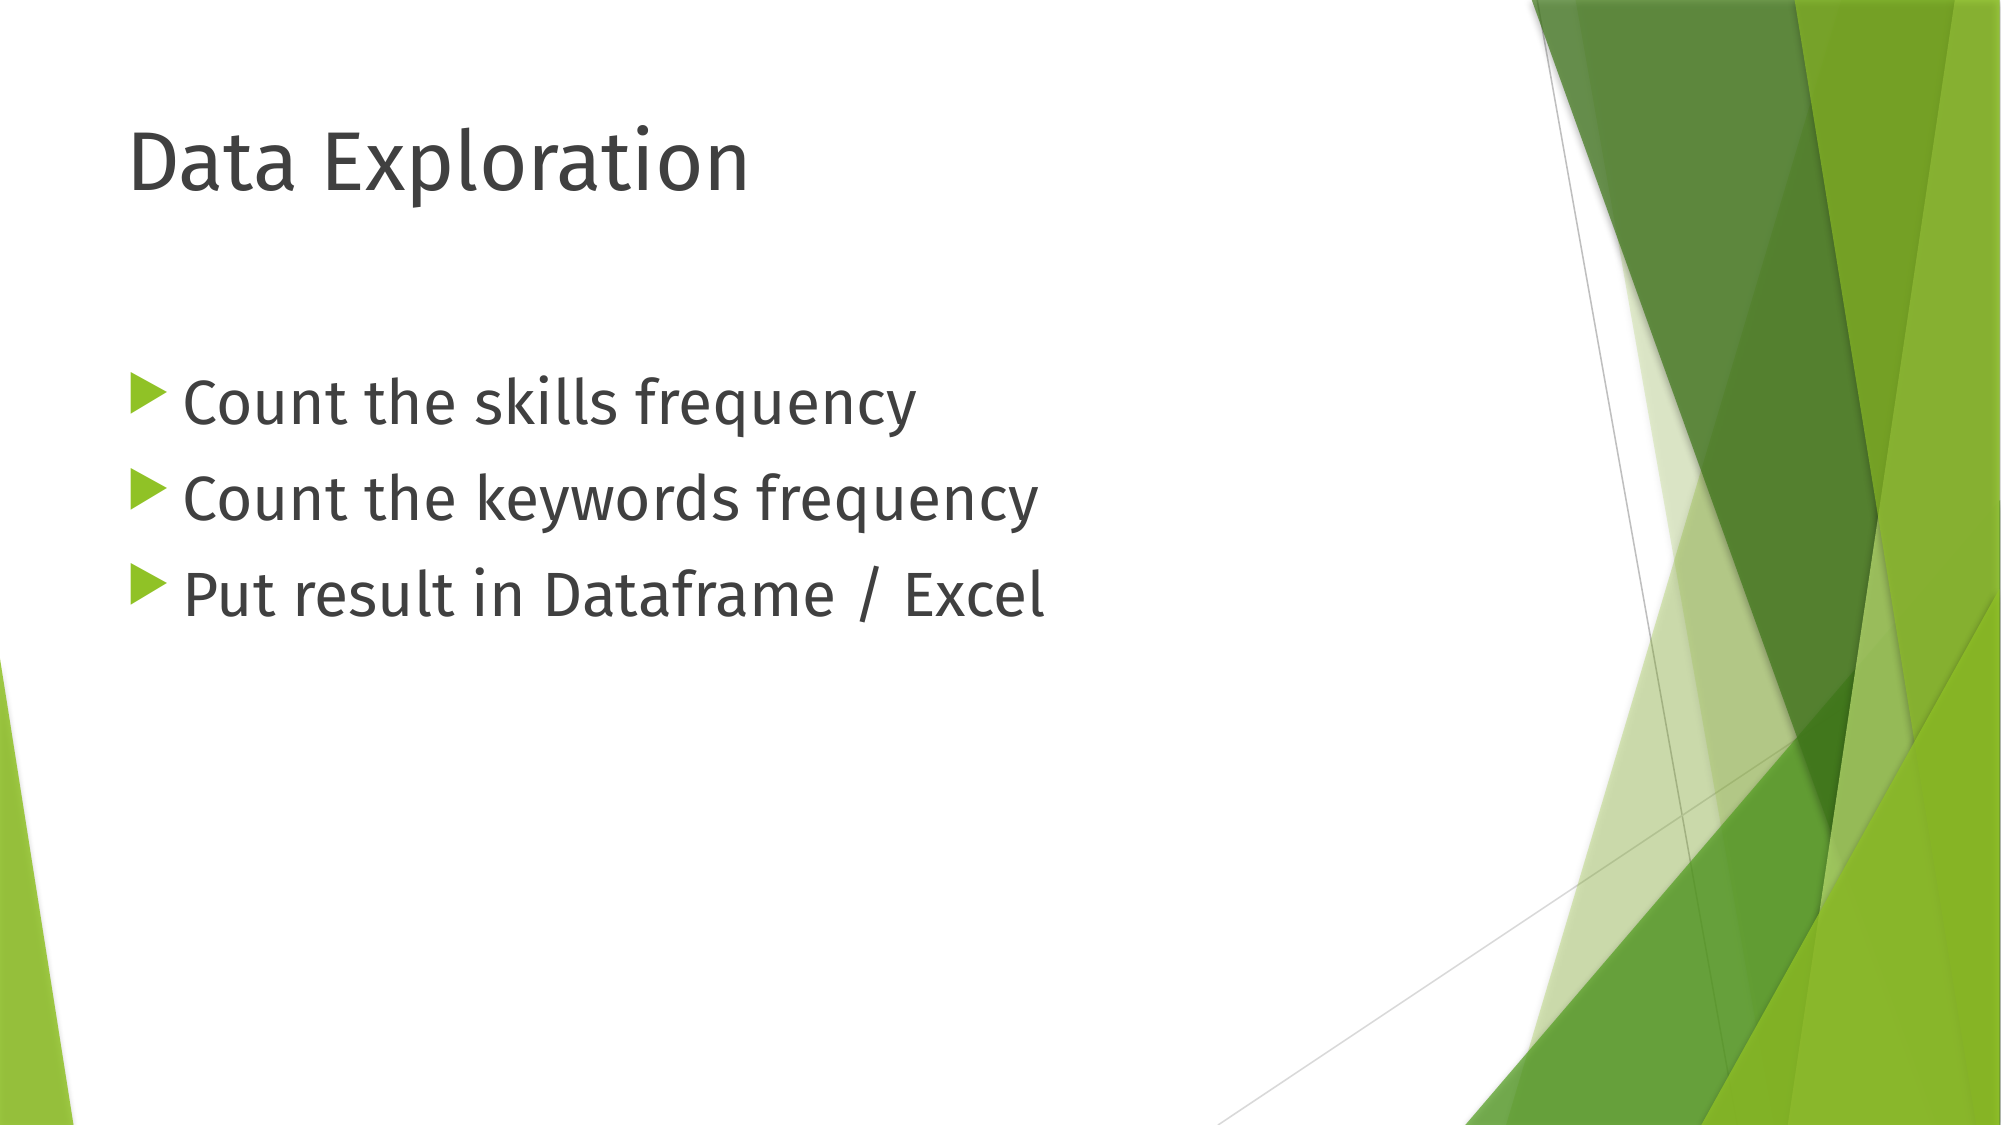

# Data Exploration
Count the skills frequency
Count the keywords frequency
Put result in Dataframe / Excel